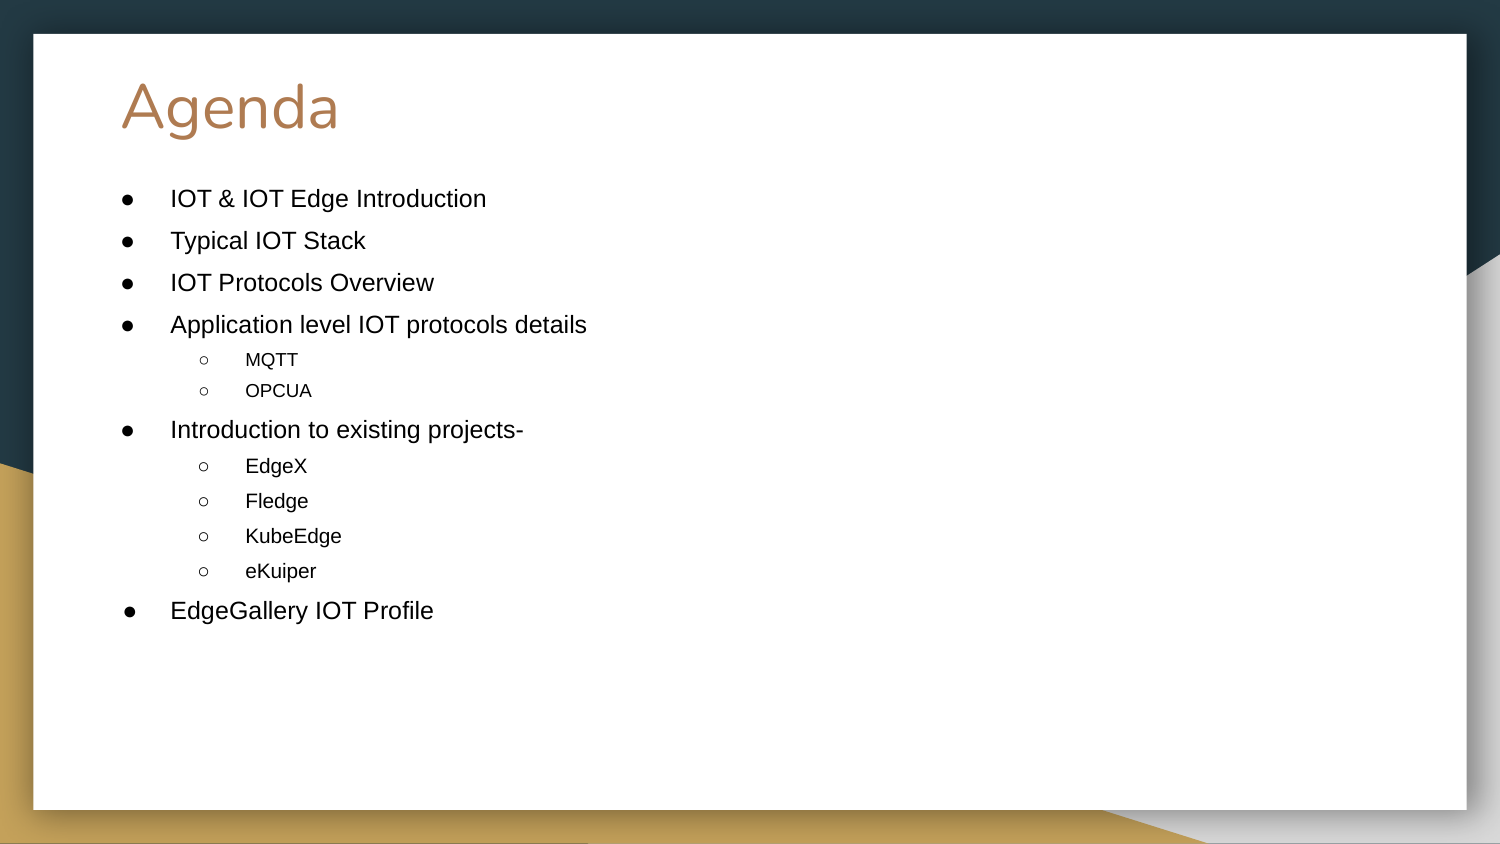

# Agenda
IOT & IOT Edge Introduction
Typical IOT Stack
IOT Protocols Overview
Application level IOT protocols details
MQTT
OPCUA
Introduction to existing projects-
EdgeX
Fledge
KubeEdge
eKuiper
EdgeGallery IOT Profile